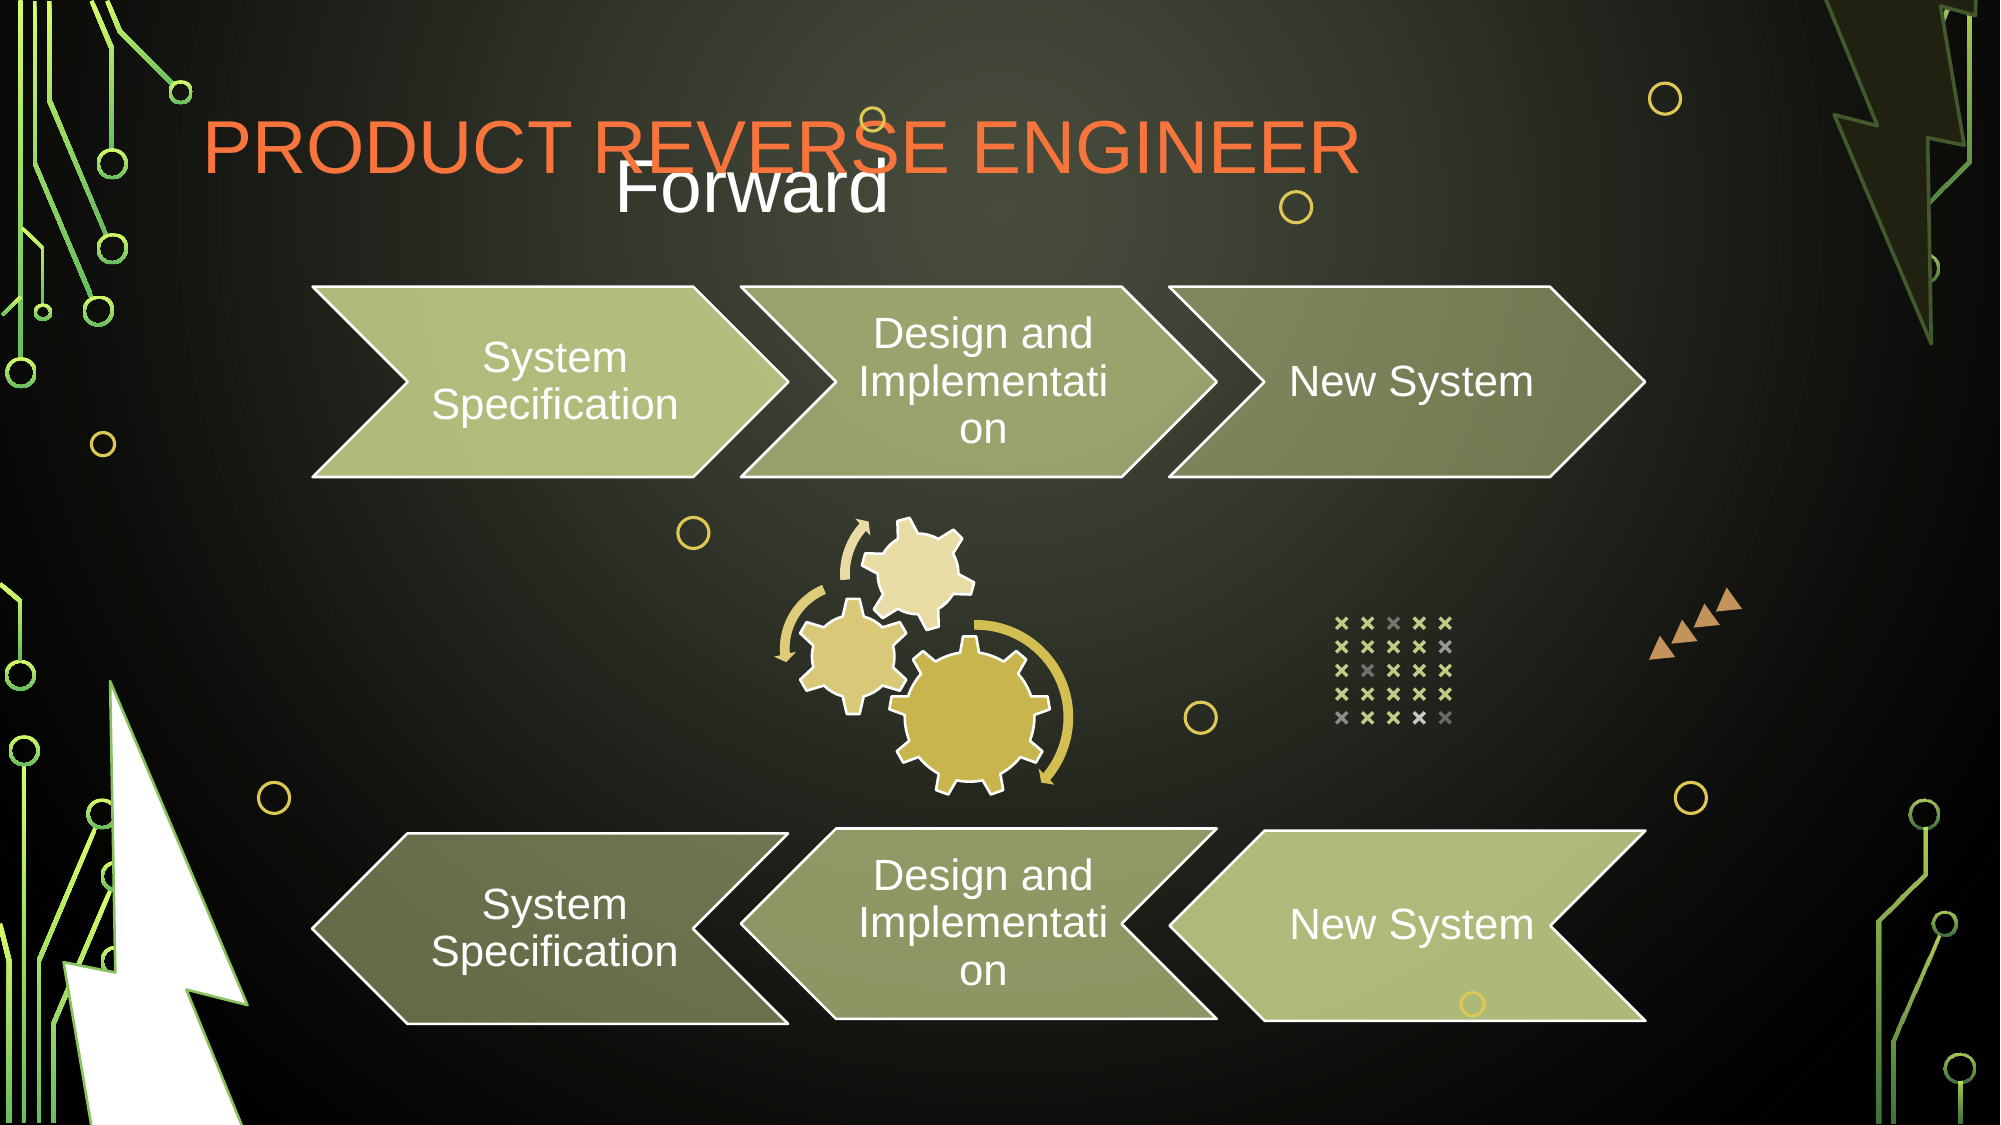

Product reverse engineer

Forward

System Specification
Design and Implementation
New System

New System
Design and Implementation
System Specification